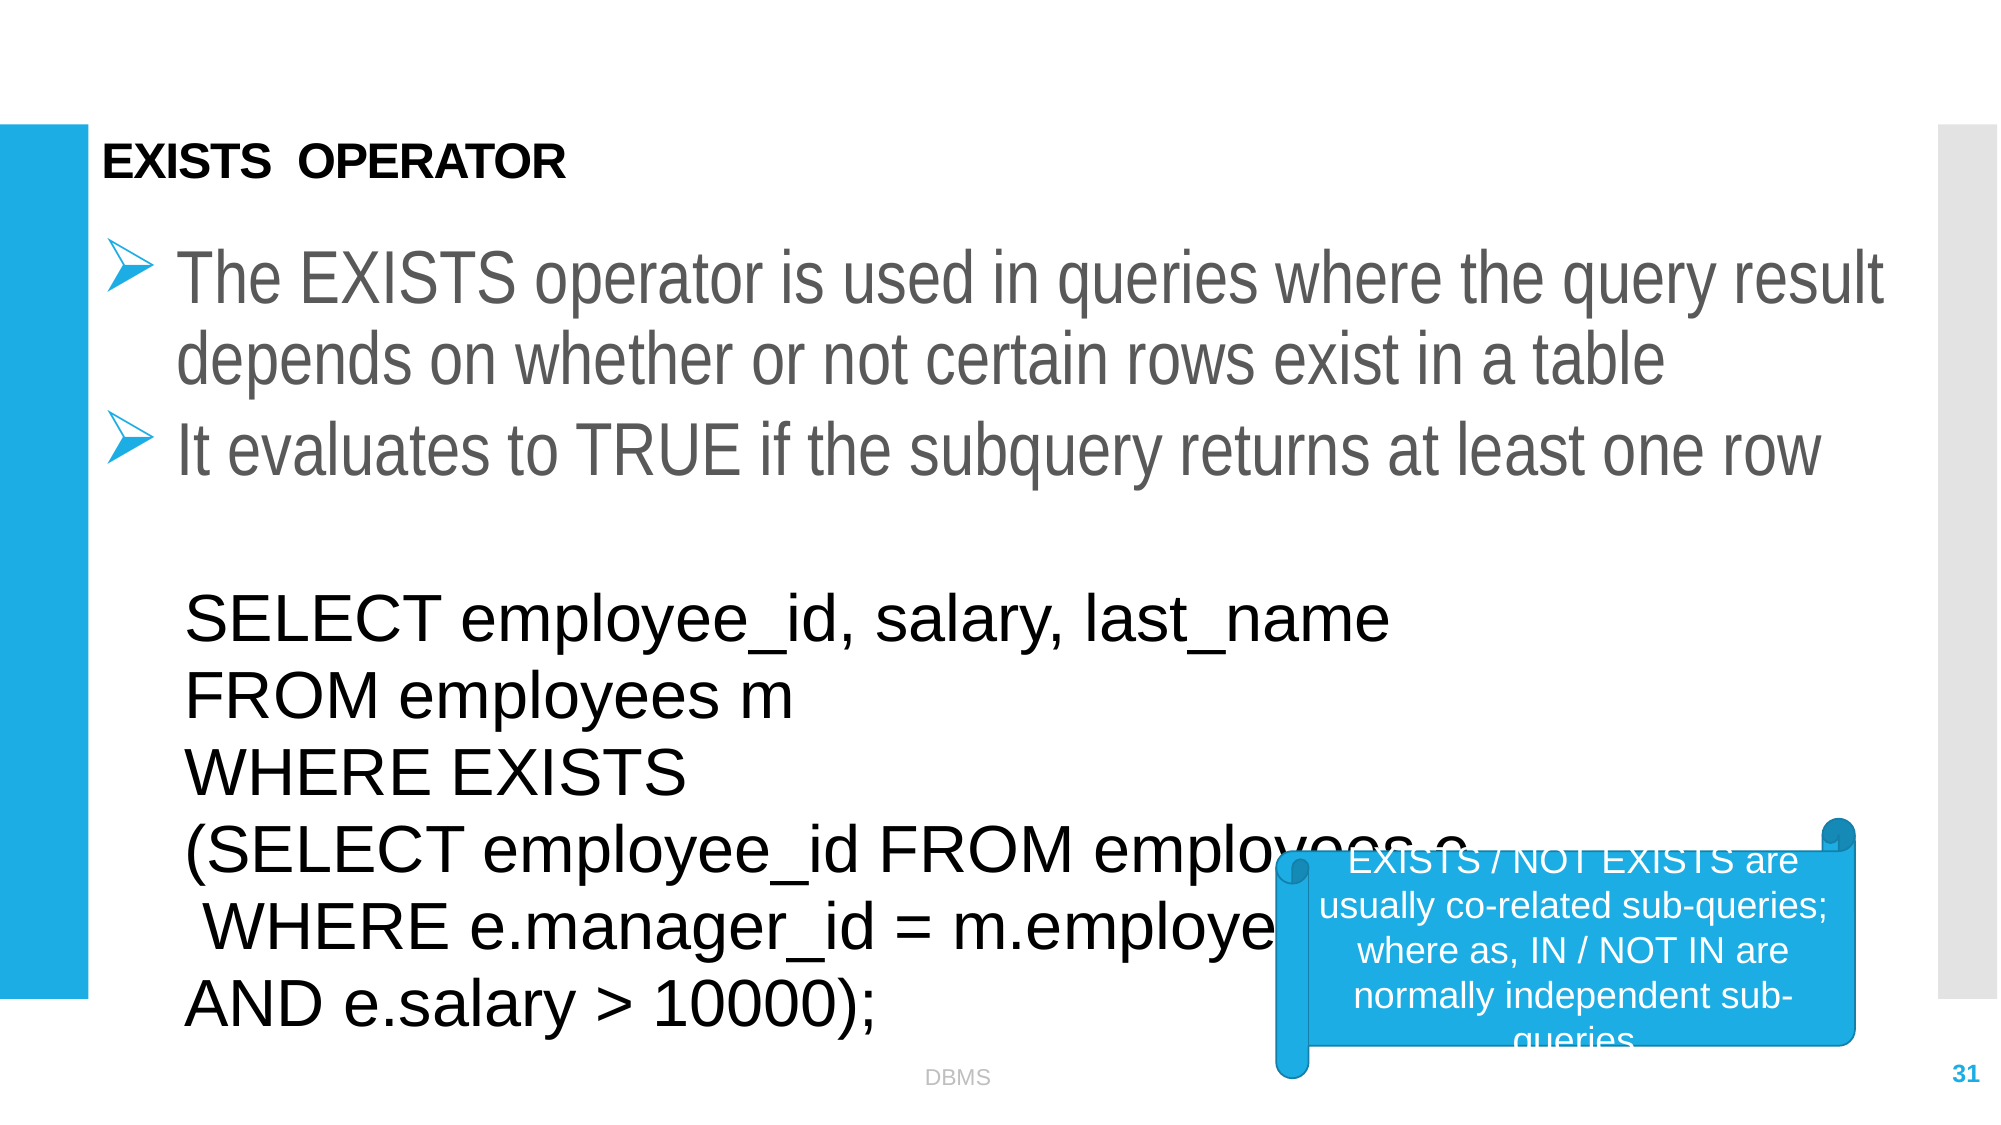

# EXISTS  OPERATOR
The EXISTS operator is used in queries where the query result depends on whether or not certain rows exist in a table
It evaluates to TRUE if the subquery returns at least one row

SELECT employee_id, salary, last_name
FROM employees m
WHERE EXISTS
(SELECT employee_id FROM employees e
 WHERE e.manager_id = m.employee_id
AND e.salary > 10000);

EXISTS / NOT EXISTS are usually co-related sub-queries; where as, IN / NOT IN are normally independent sub-queries
31
DBMS